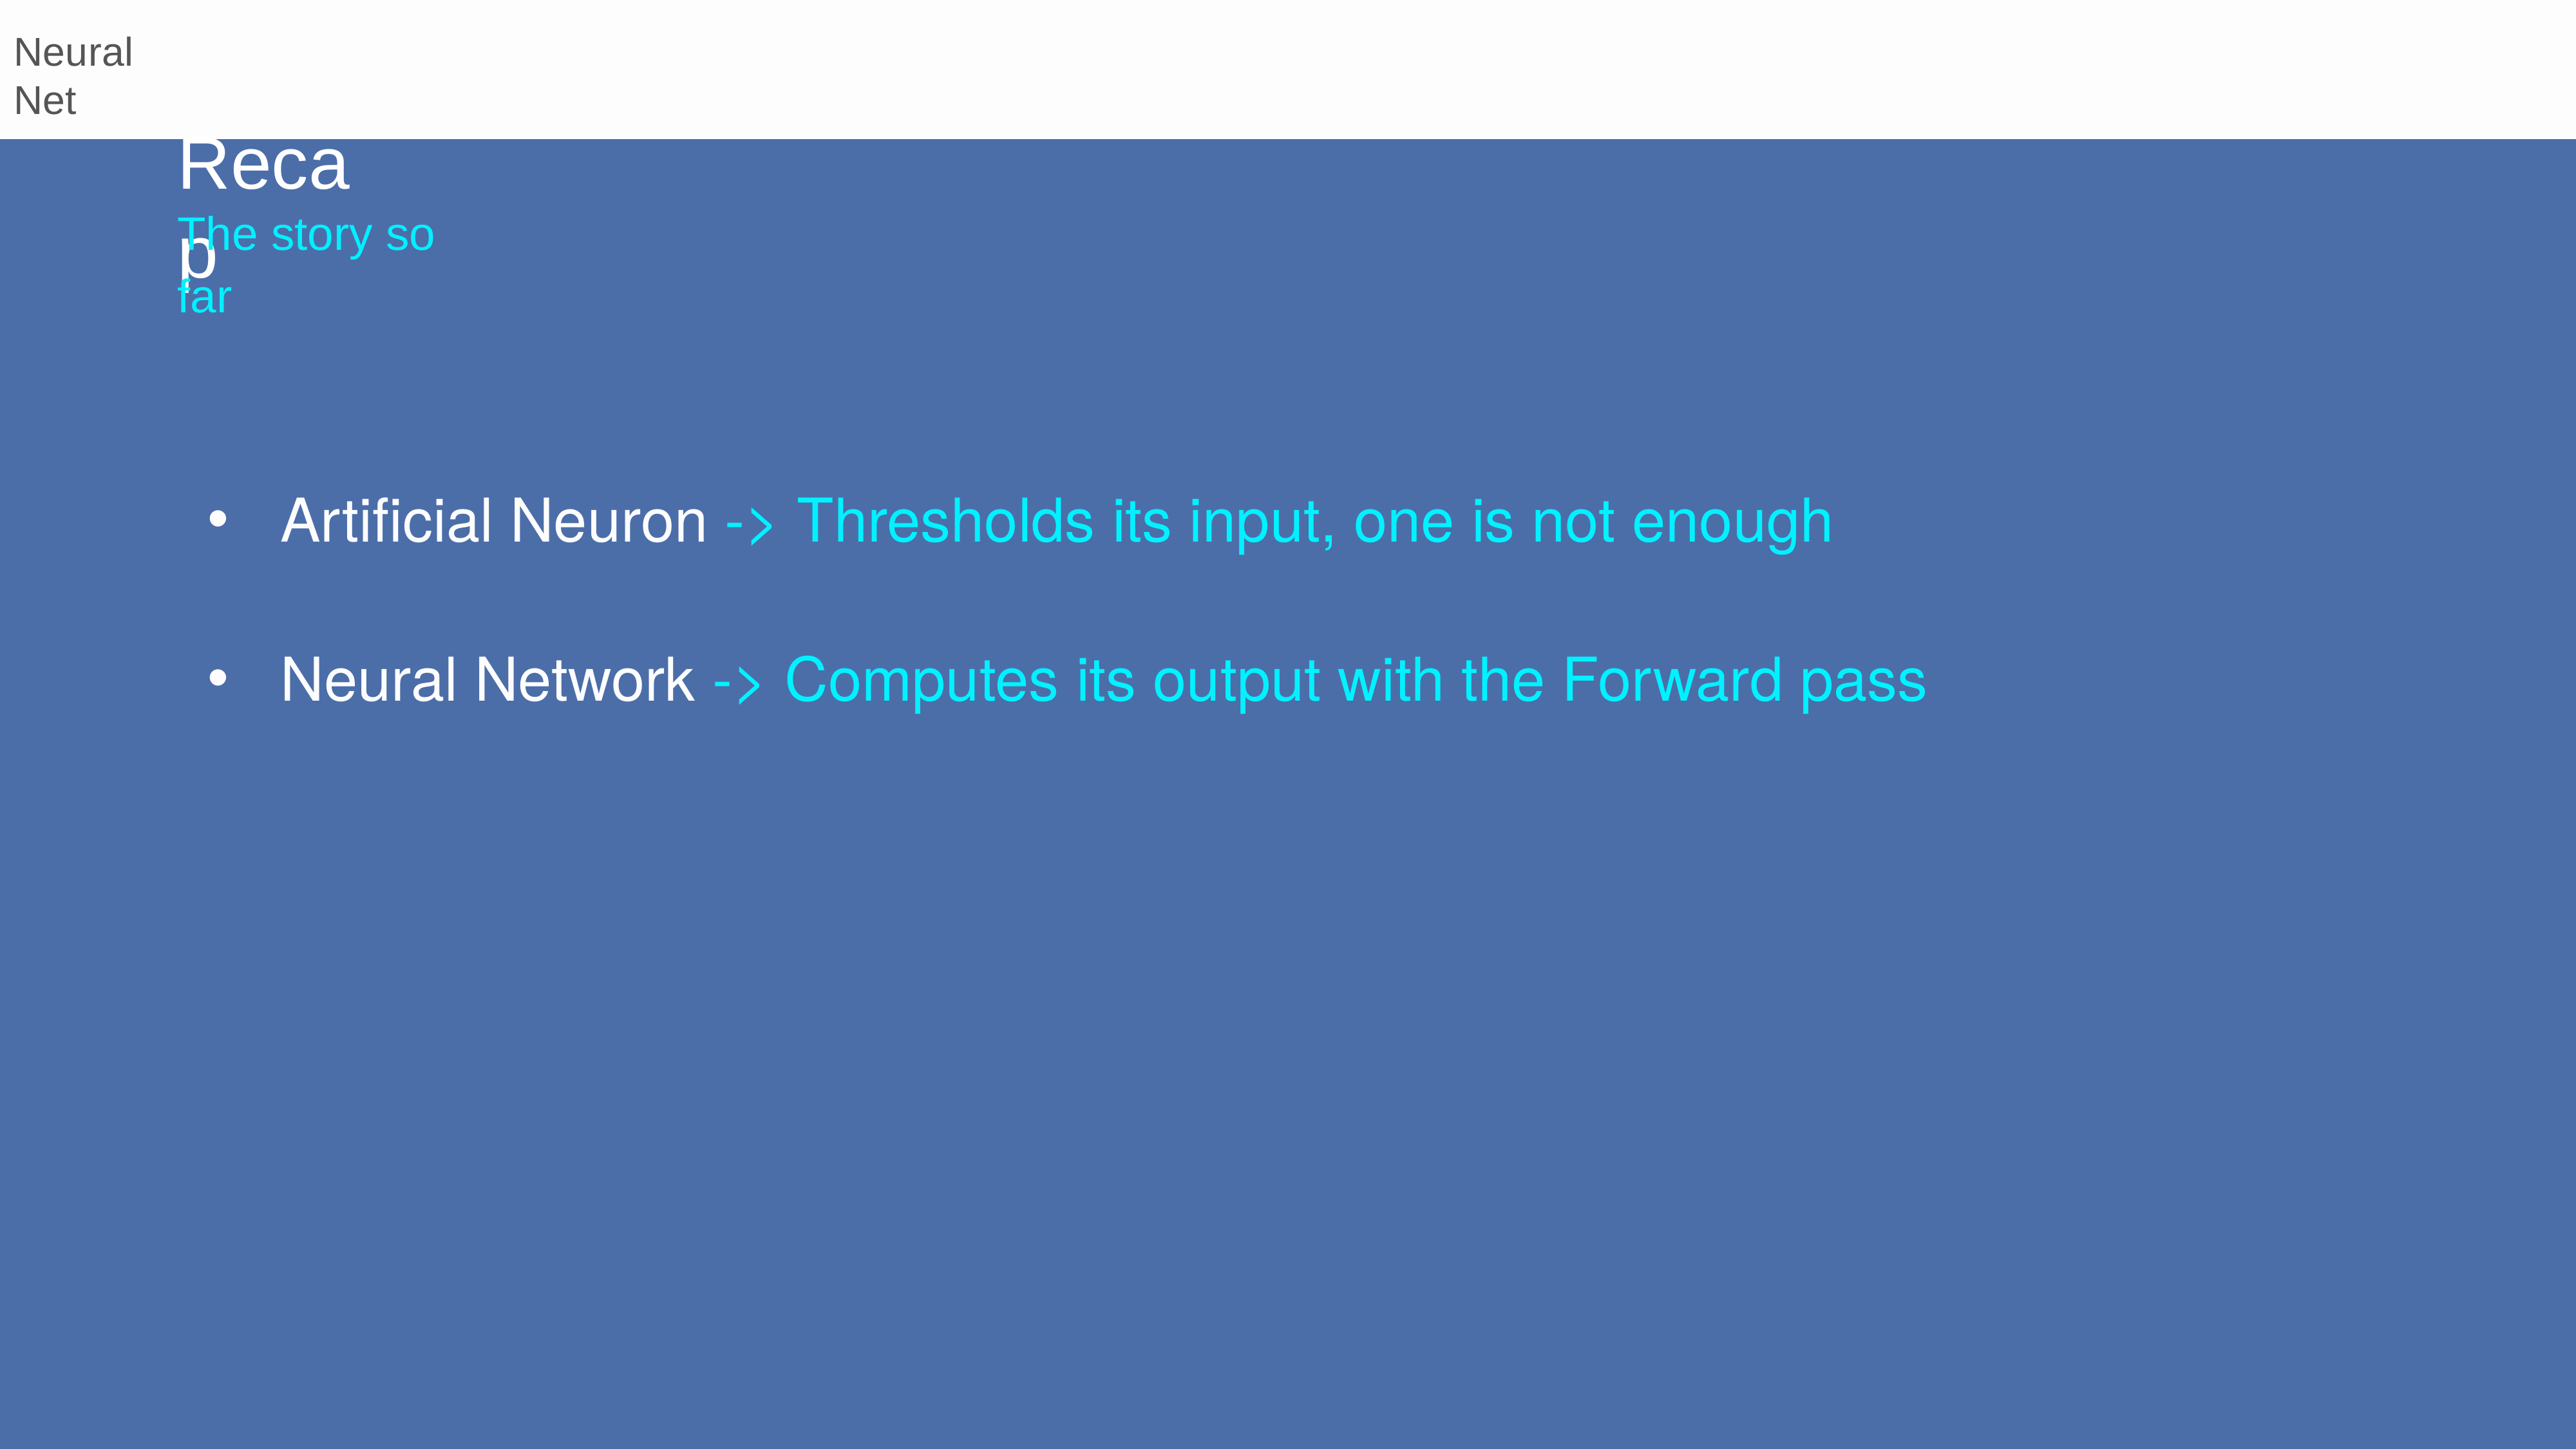

Neural Net

Recap
The story so far
Artificial Neuron -> Thresholds its input, one is not enough

Neural Network -> Computes its output with the Forward pass